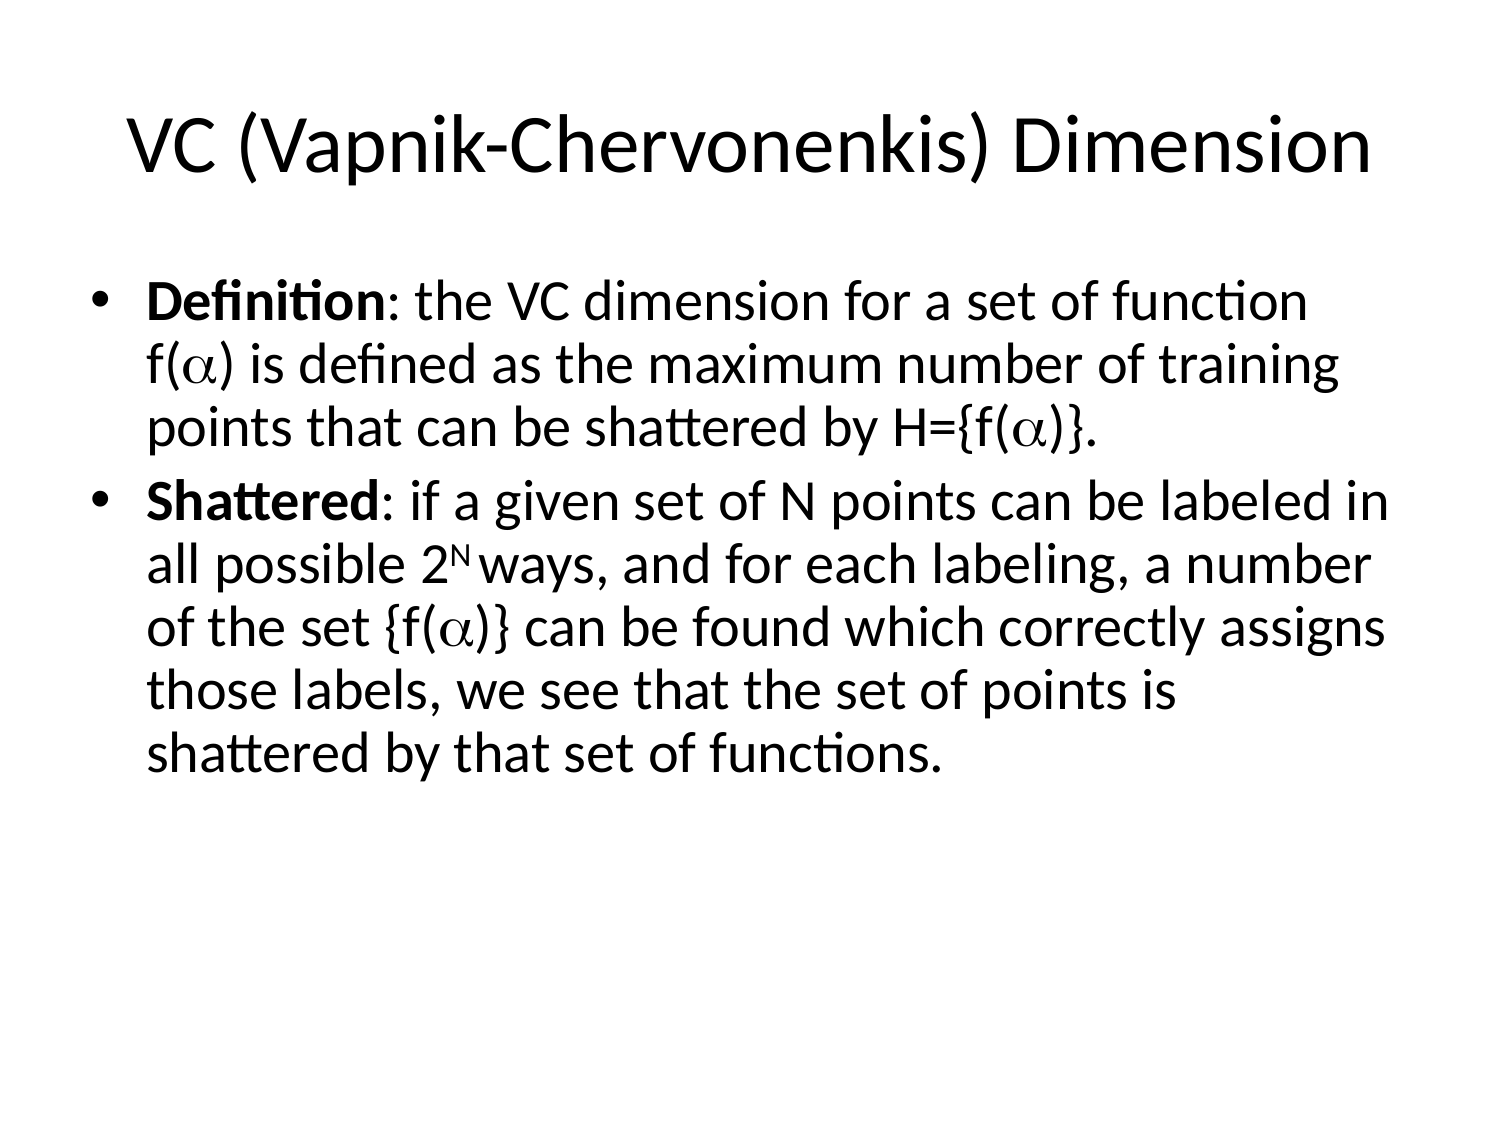

# VC (Vapnik-Chervonenkis) Dimension
Definition: the VC dimension for a set of function f(α) is defined as the maximum number of training points that can be shattered by H={f(α)}.
Shattered: if a given set of N points can be labeled in all possible 2N ways, and for each labeling, a number of the set {f(α)} can be found which correctly assigns those labels, we see that the set of points is shattered by that set of functions.